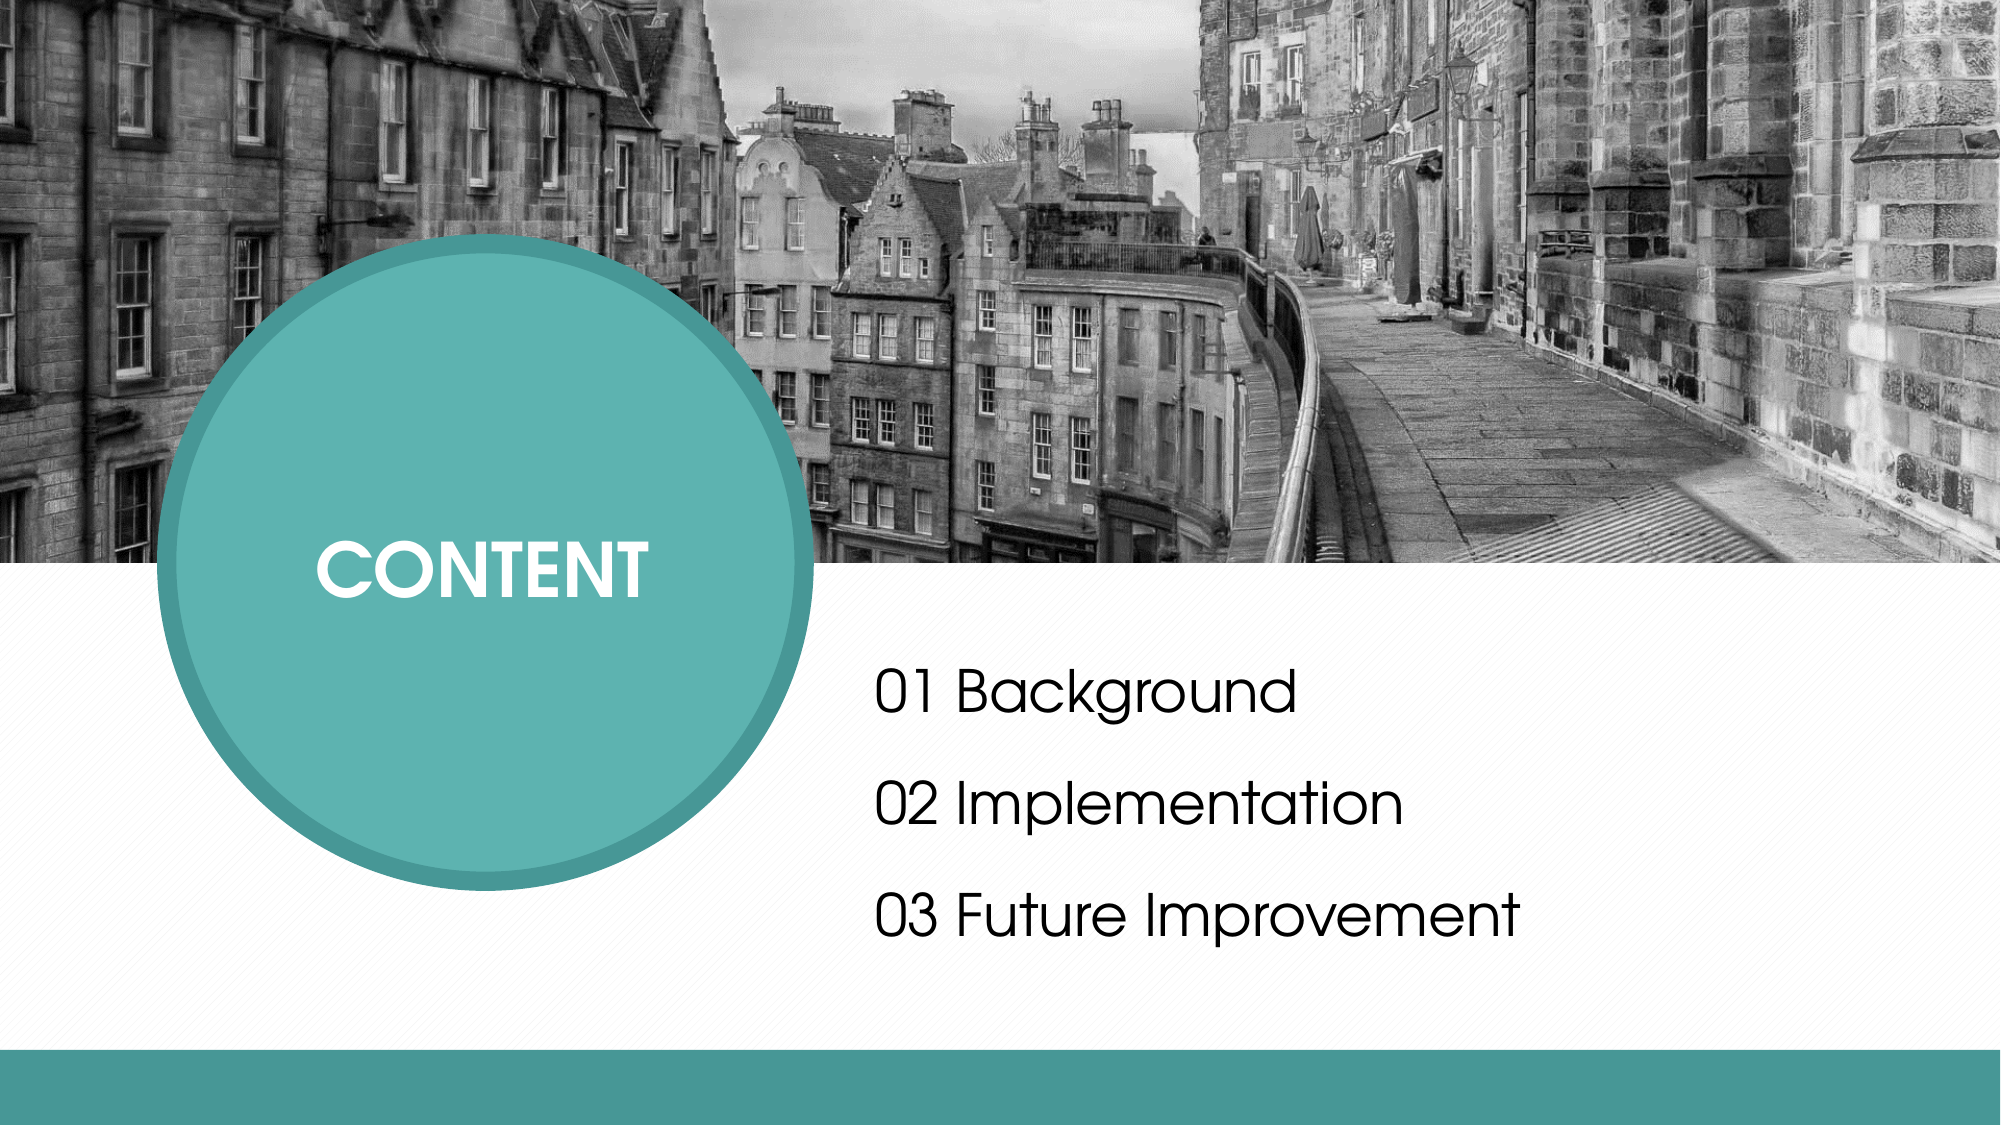

CONTENT
01 Background
02 Implementation
03 Future Improvement